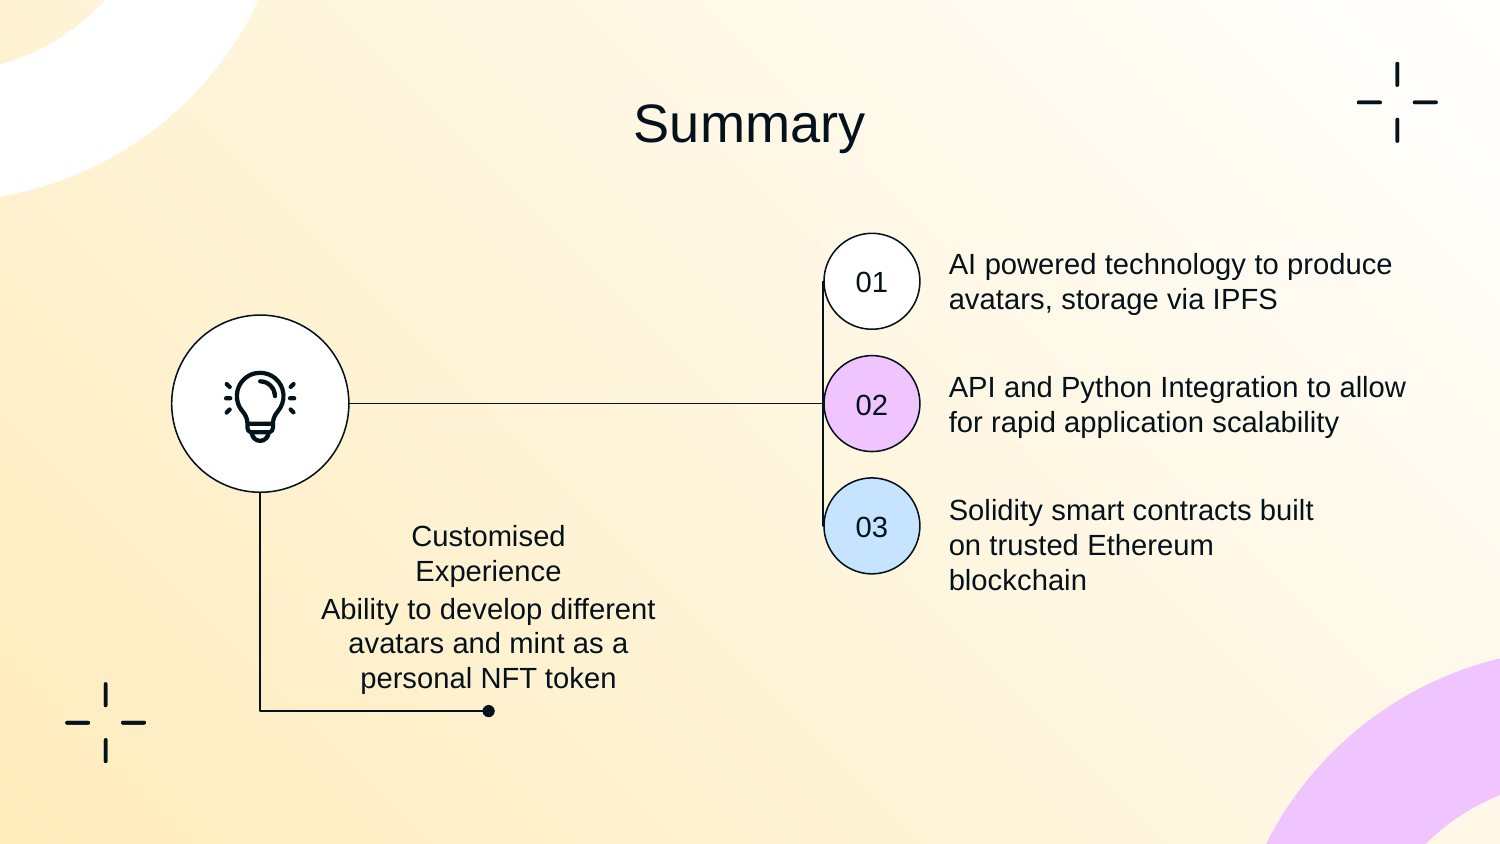

# Summary
01
AI powered technology to produce avatars, storage via IPFS

02
API and Python Integration to allow for rapid application scalability

03
Solidity smart contracts built on trusted Ethereum blockchain
Customised Experience
Ability to develop different avatars and mint as a personal NFT token